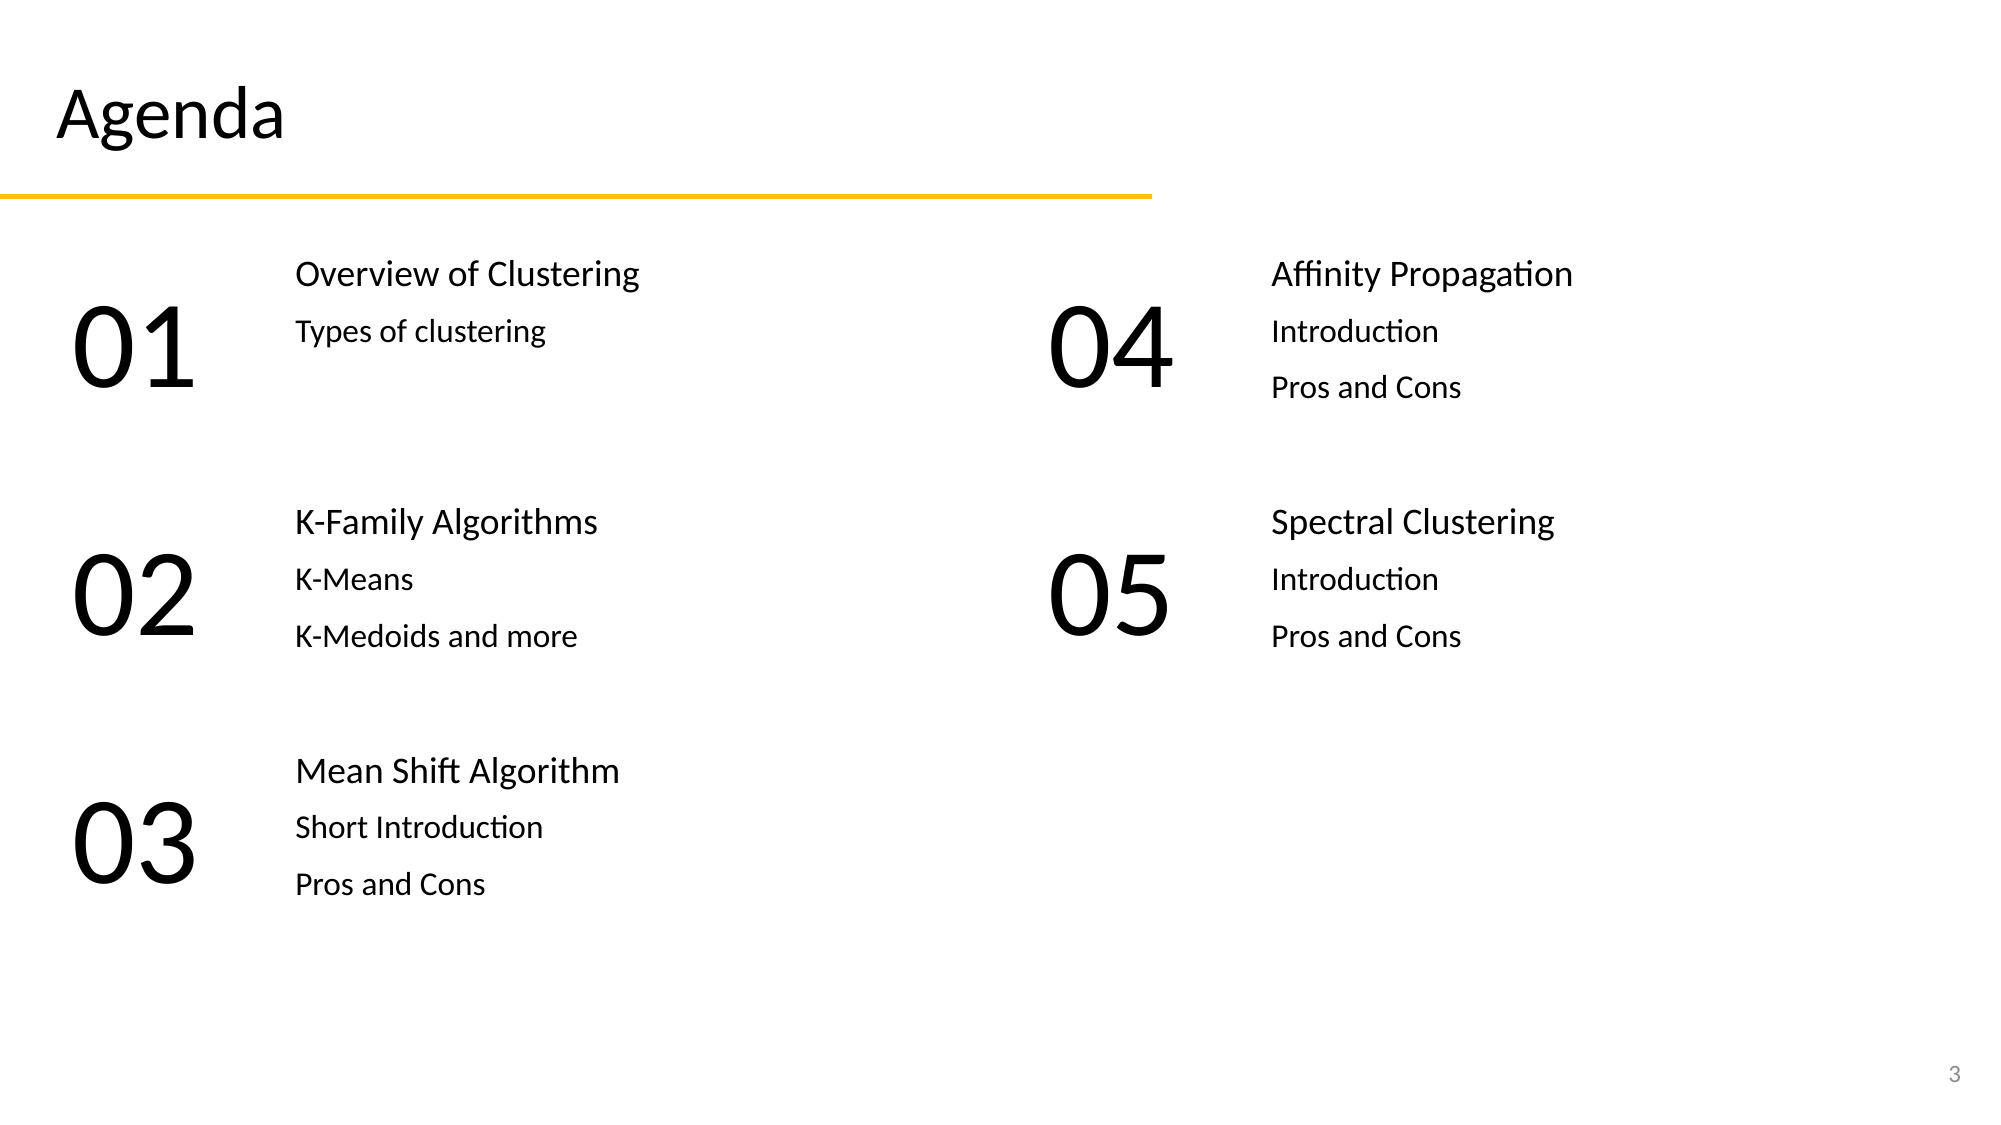

# Agenda
Overview of Clustering
Affinity Propagation
01
04
Types of clustering
Introduction
Pros and Cons
K-Family Algorithms
Spectral Clustering
02
05
K-Means
K-Medoids and more
Introduction
Pros and Cons
Mean Shift Algorithm

03

Short Introduction
Pros and Cons

3